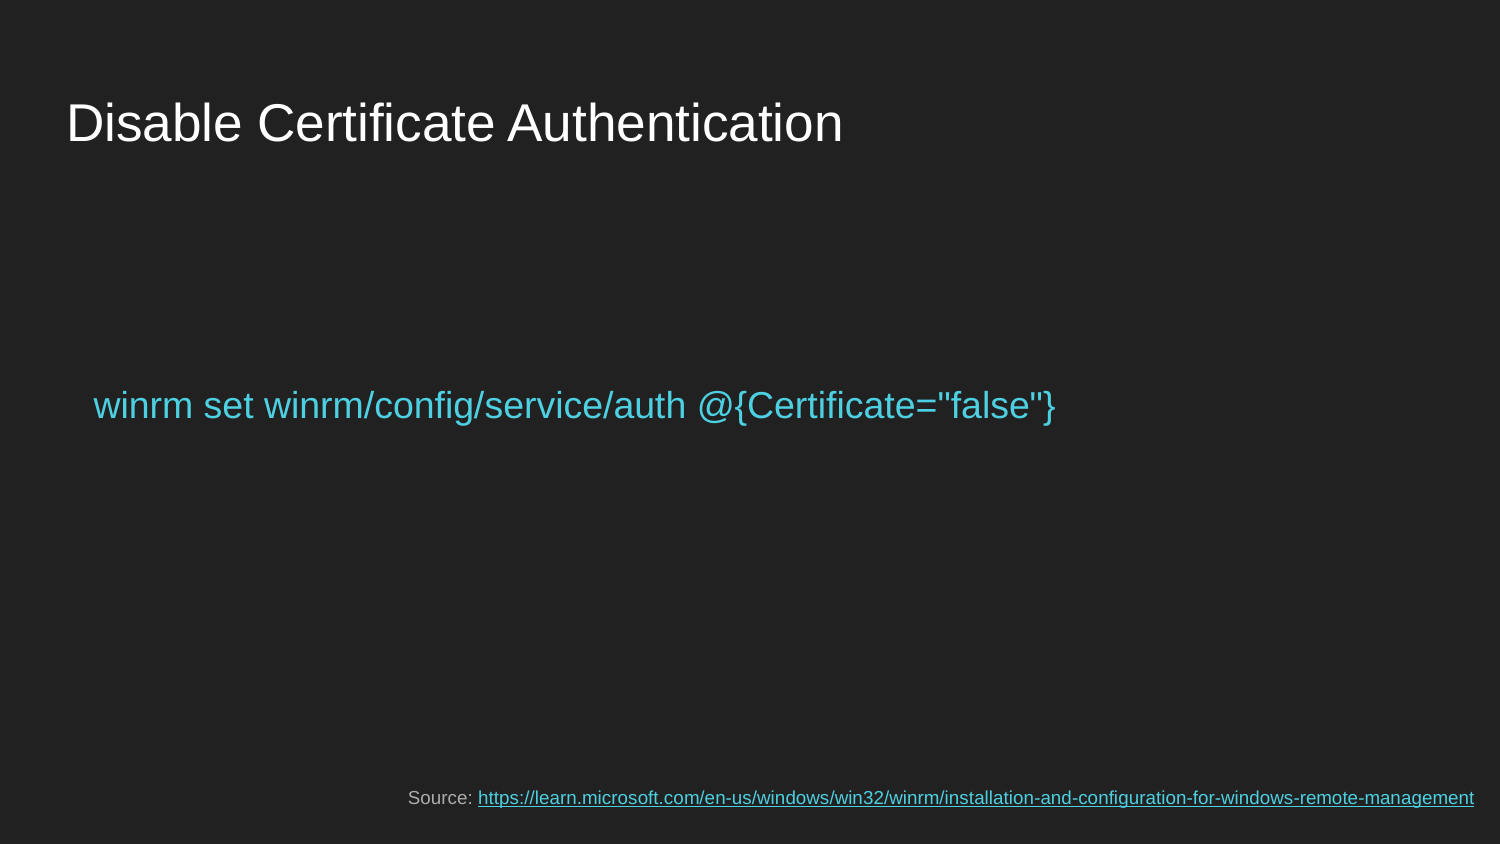

# Disable Certificate Authentication
winrm set winrm/config/service/auth @{Certificate="false"}

Source: https://learn.microsoft.com/en-us/windows/win32/winrm/installation-and-configuration-for-windows-remote-management